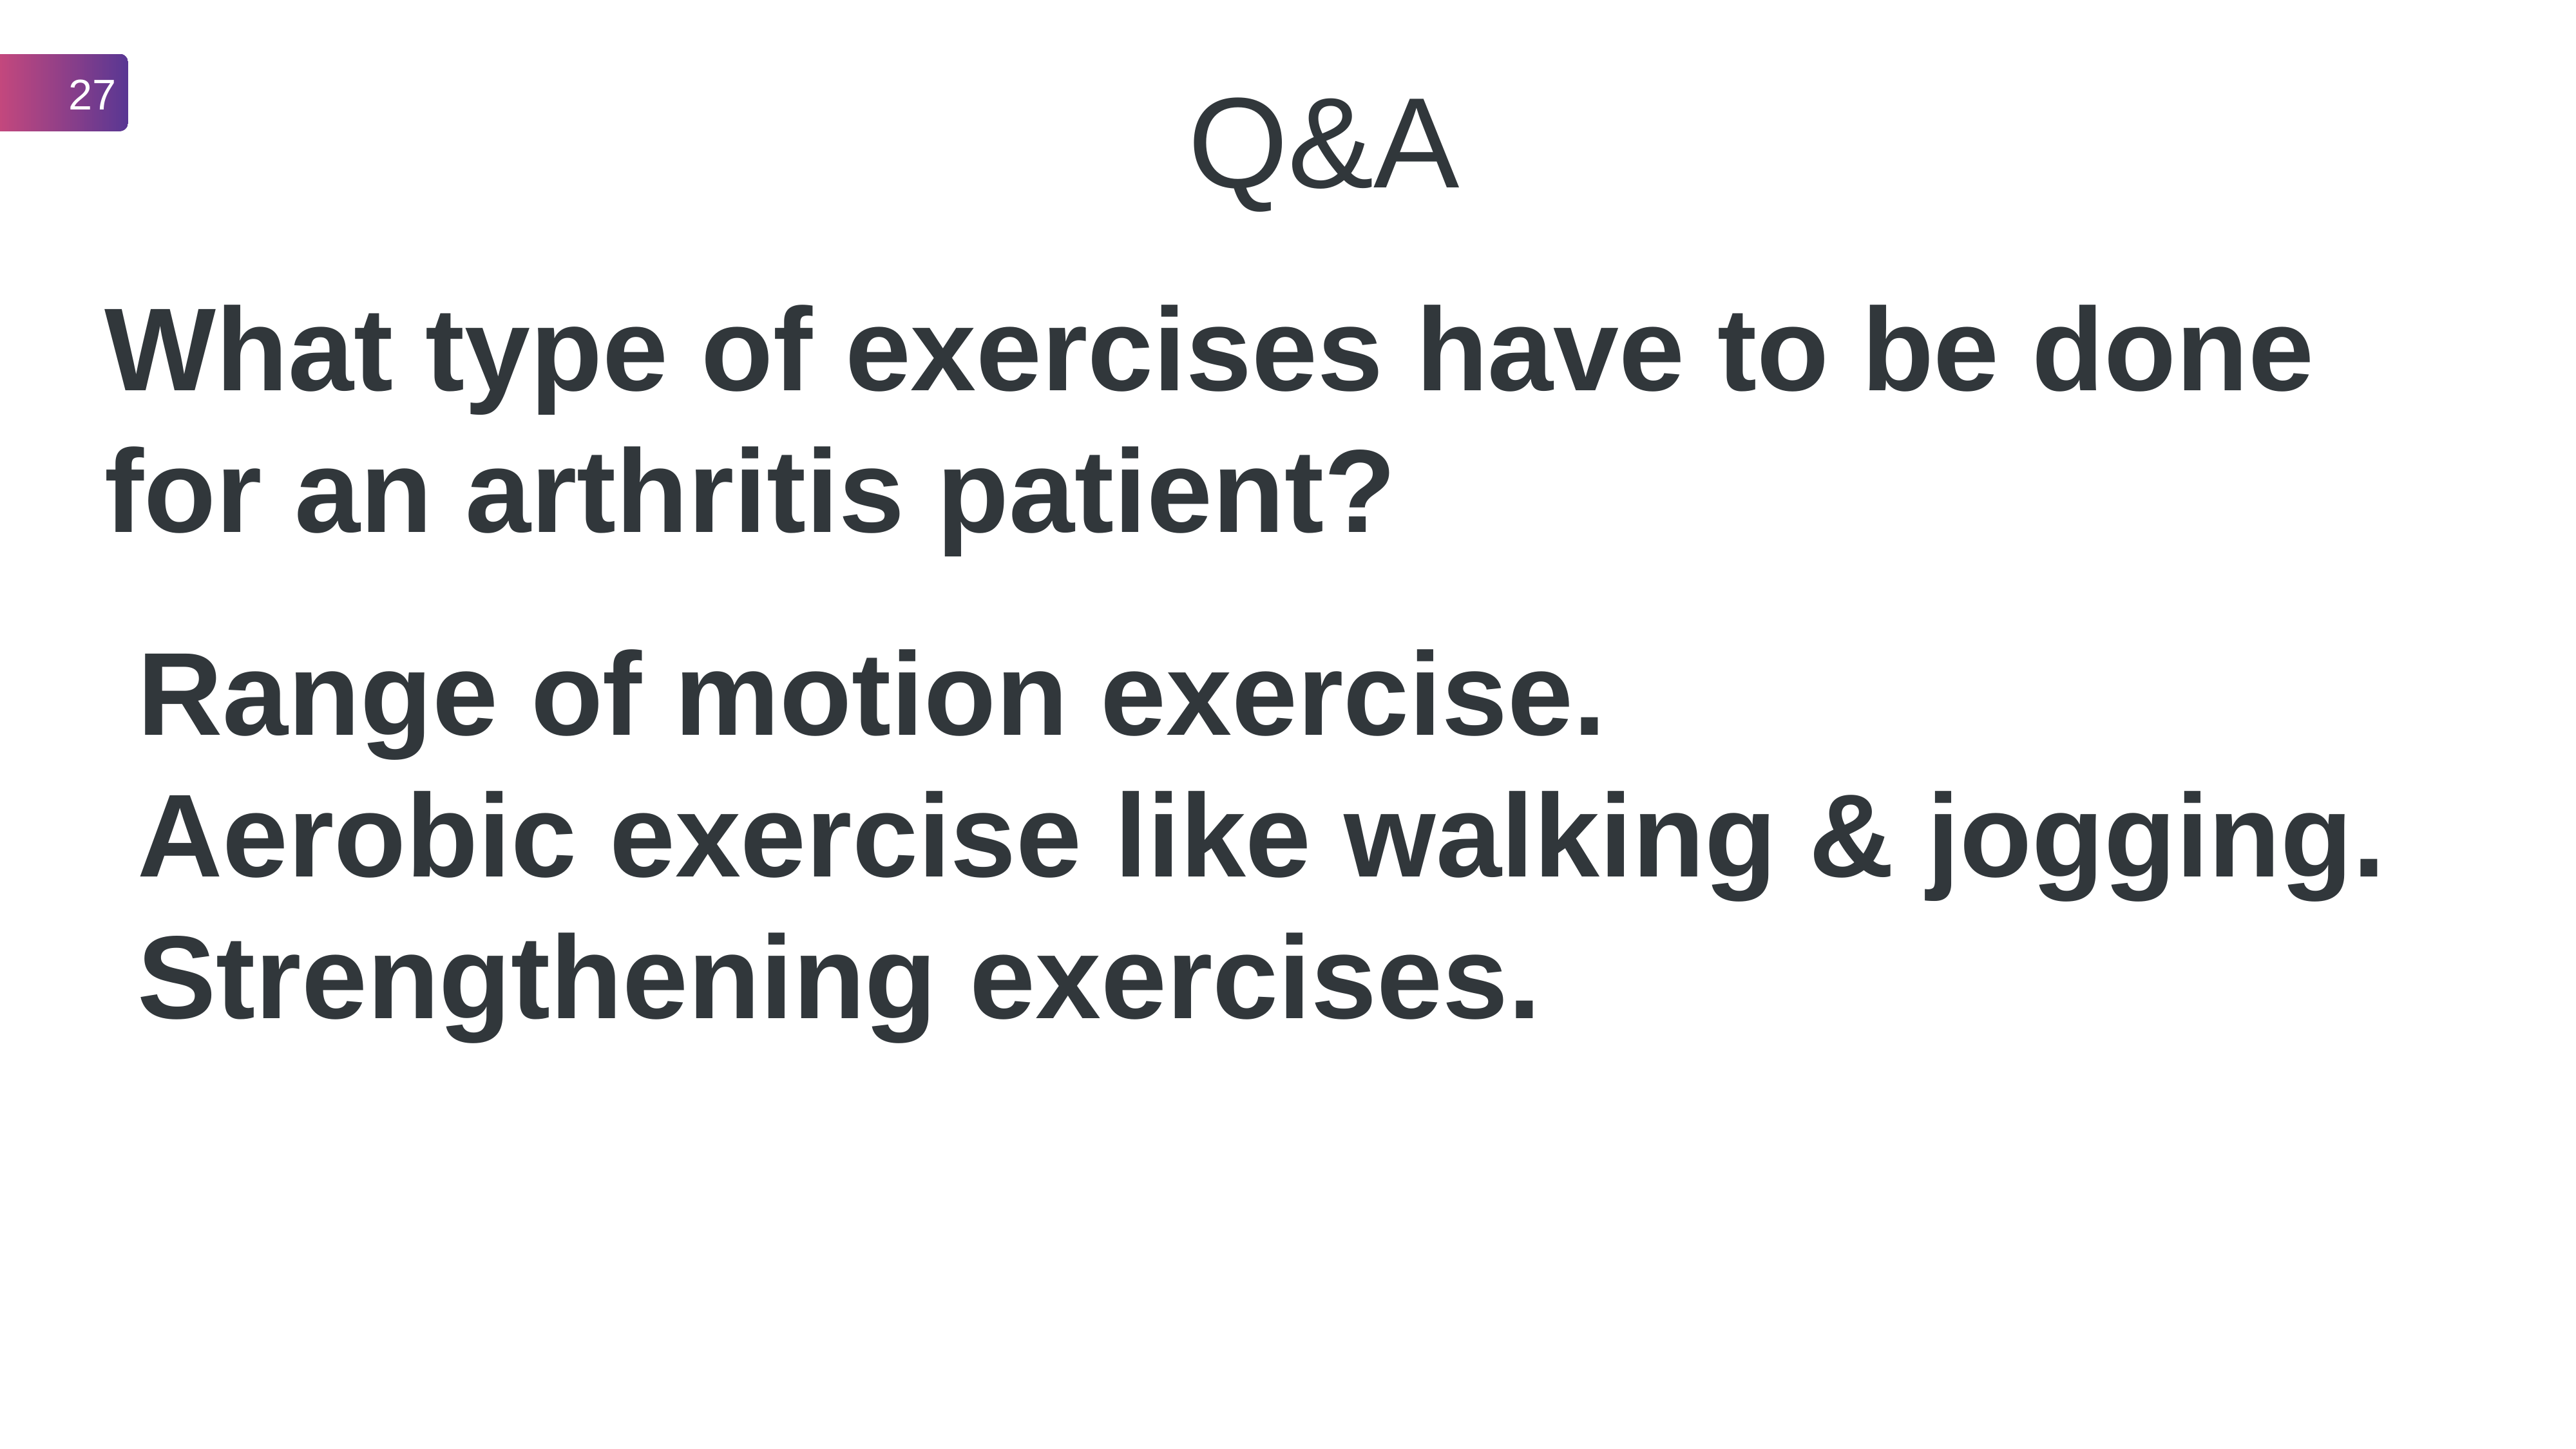

27
Q&A
What type of exercises have to be done for an arthritis patient?
Range of motion exercise.
Aerobic exercise like walking & jogging.
Strengthening exercises.